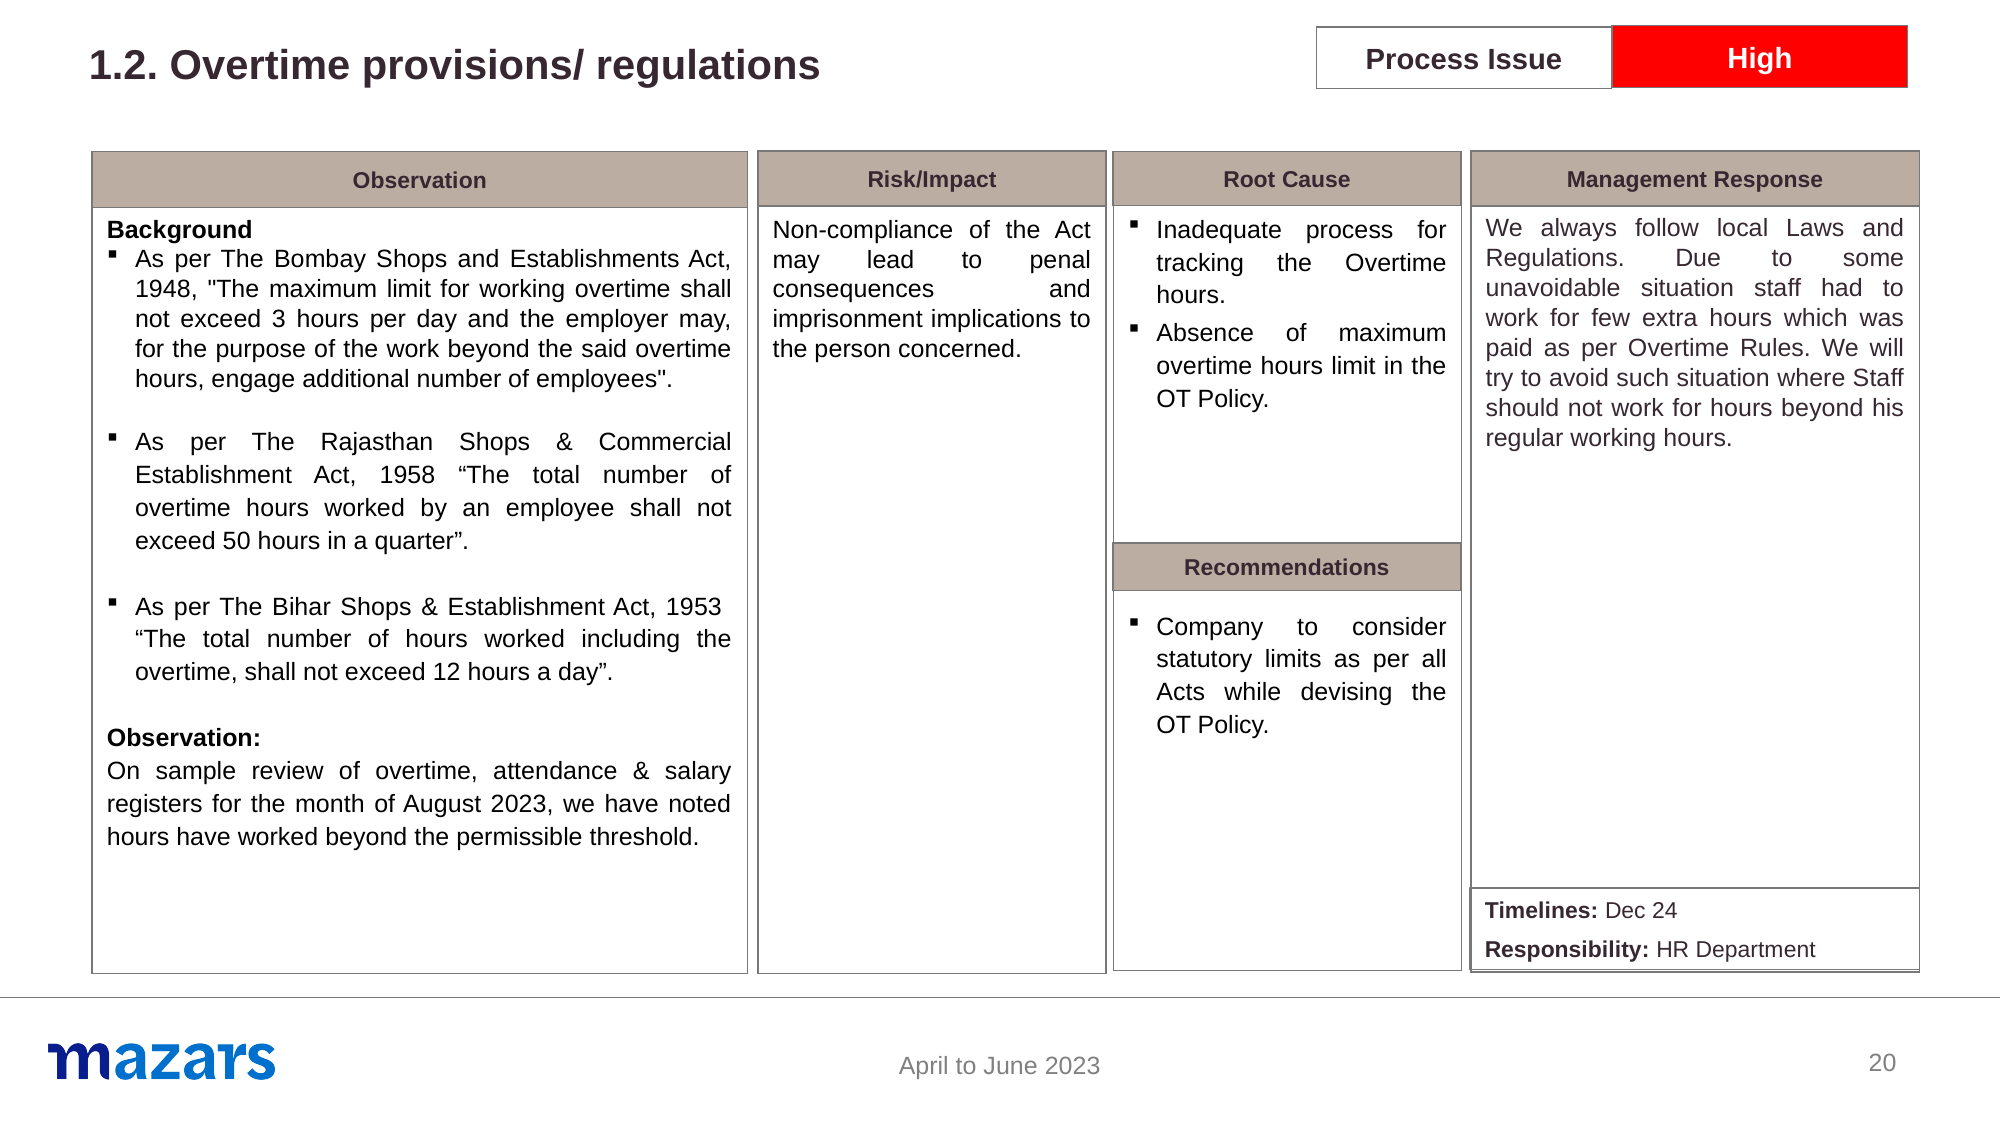

High
Process Issue
1.2. Overtime provisions/ regulations

20
Root Cause
Management Response
Risk/Impact
Observation

Inadequate process for tracking the Overtime hours.
Absence of maximum overtime hours limit in the OT Policy.

Company to consider statutory limits as per all Acts while devising the OT Policy.

We always follow local Laws and Regulations. Due to some unavoidable situation staff had to work for few extra hours which was paid as per Overtime Rules. We will try to avoid such situation where Staff should not work for hours beyond his regular working hours.
Background
As per The Bombay Shops and Establishments Act, 1948, "The maximum limit for working overtime shall not exceed 3 hours per day and the employer may, for the purpose of the work beyond the said overtime hours, engage additional number of employees".

As per The Rajasthan Shops & Commercial Establishment Act, 1958 “The total number of overtime hours worked by an employee shall not exceed 50 hours in a quarter”.

As per The Bihar Shops & Establishment Act, 1953  “The total number of hours worked including the overtime, shall not exceed 12 hours a day”.

Observation:
On sample review of overtime, attendance & salary registers for the month of August 2023, we have noted hours have worked beyond the permissible threshold.
Non-compliance of the Act may lead to penal consequences and imprisonment implications to the person concerned.

Recommendations
Timelines: Dec 24
Responsibility: HR Department
20
April to June 2023